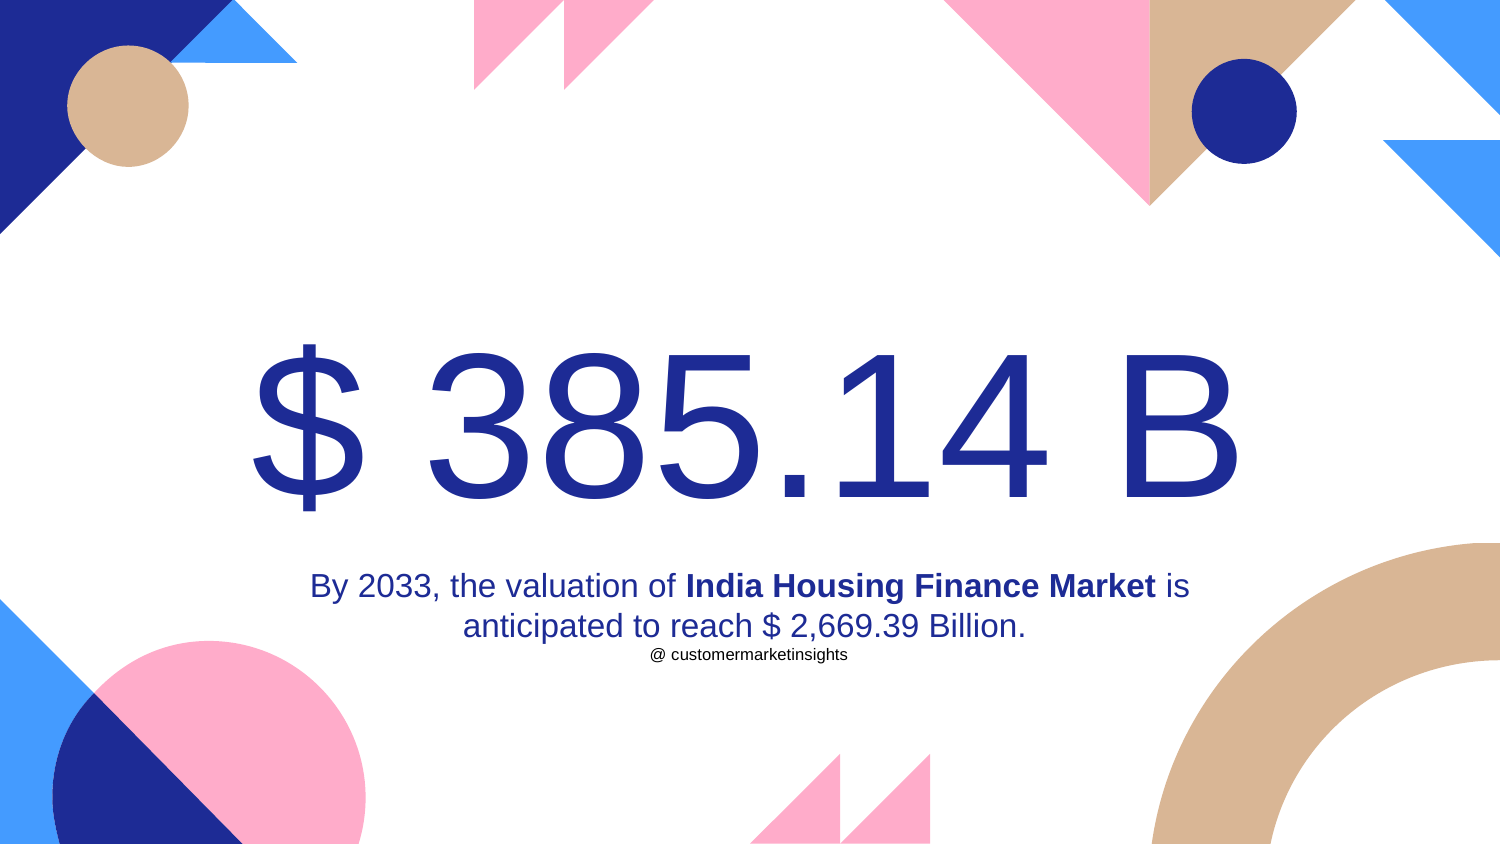

# $ 385.14 B
By 2033, the valuation of India Housing Finance Market is anticipated to reach $ 2,669.39 Billion.

@ customermarketinsights